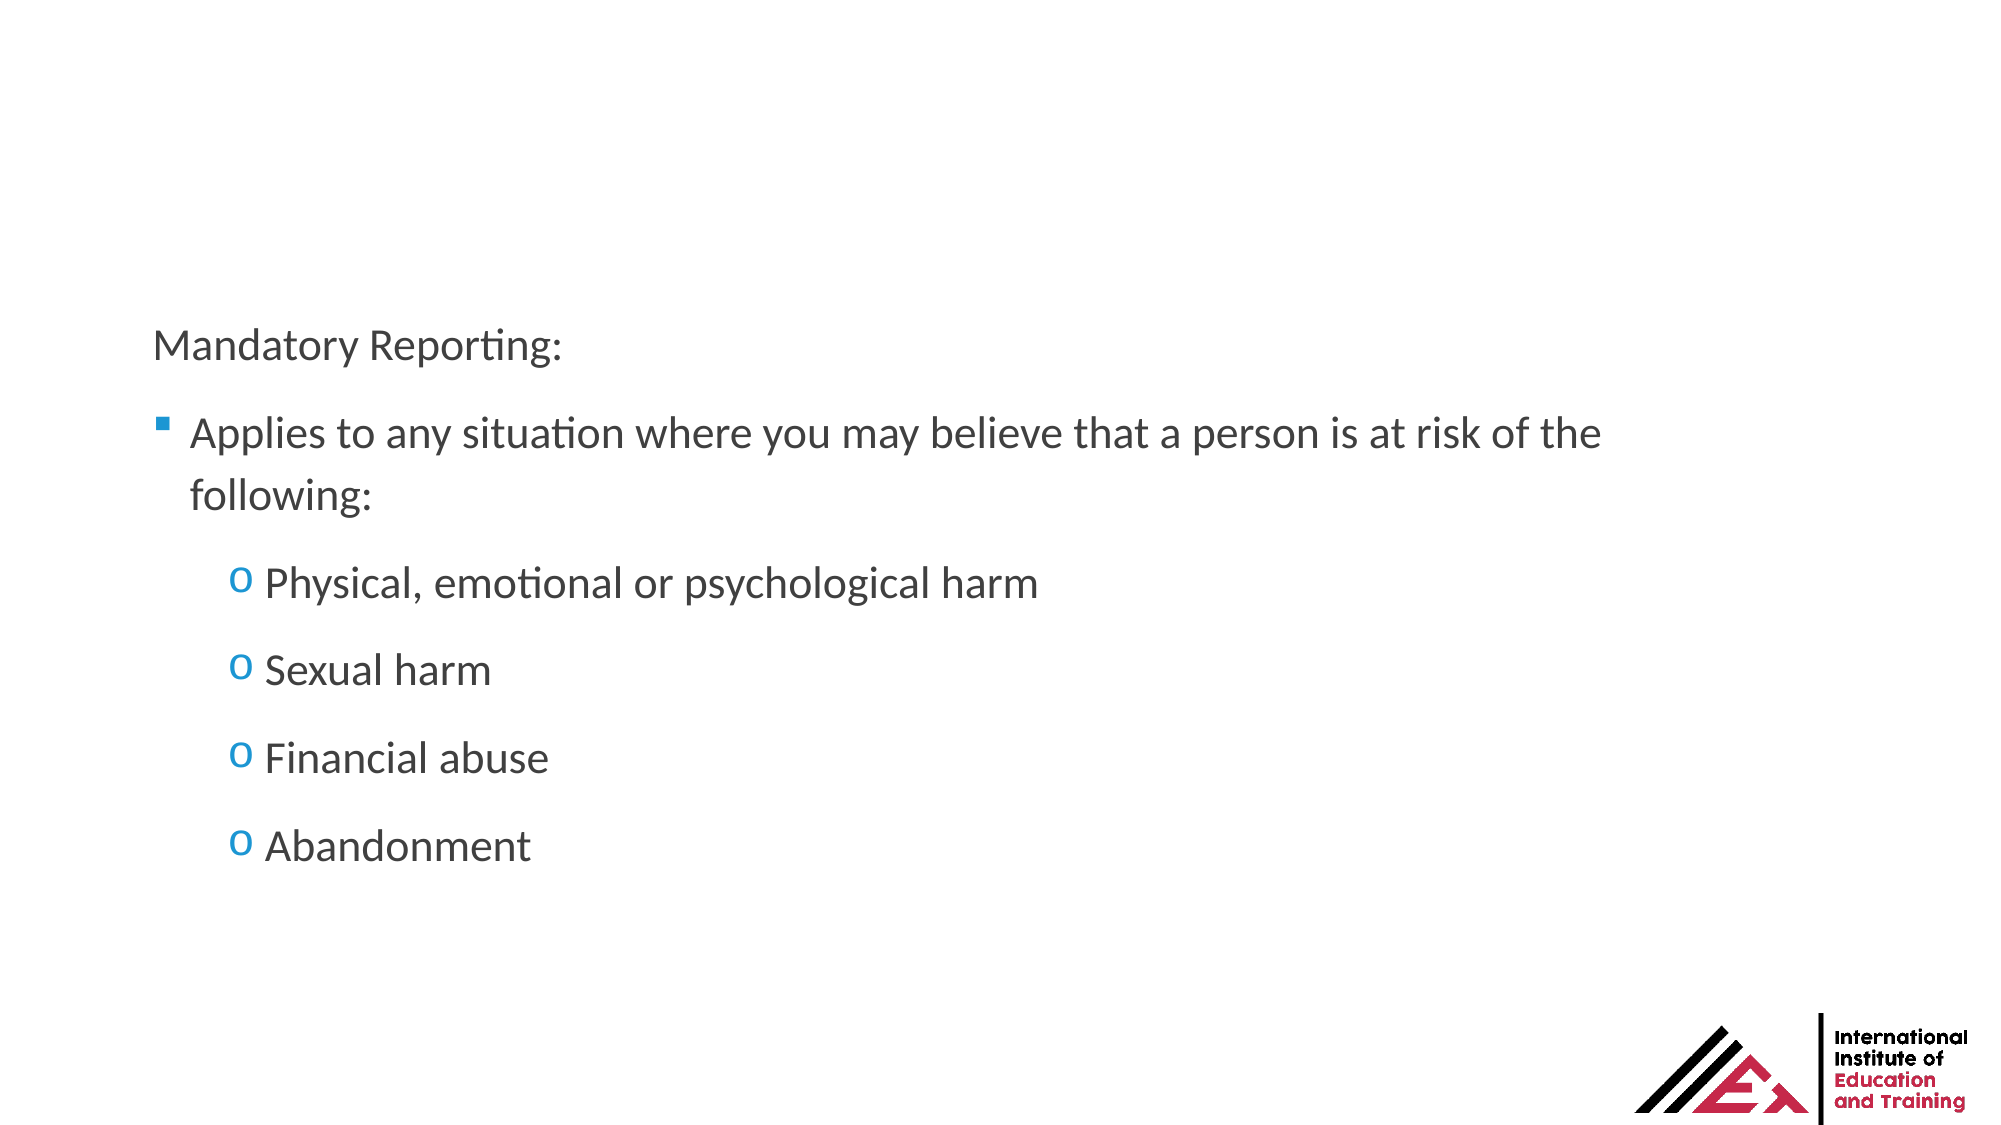

Mandatory Reporting:
Applies to any situation where you may believe that a person is at risk of the following:
Physical, emotional or psychological harm
Sexual harm
Financial abuse
Abandonment